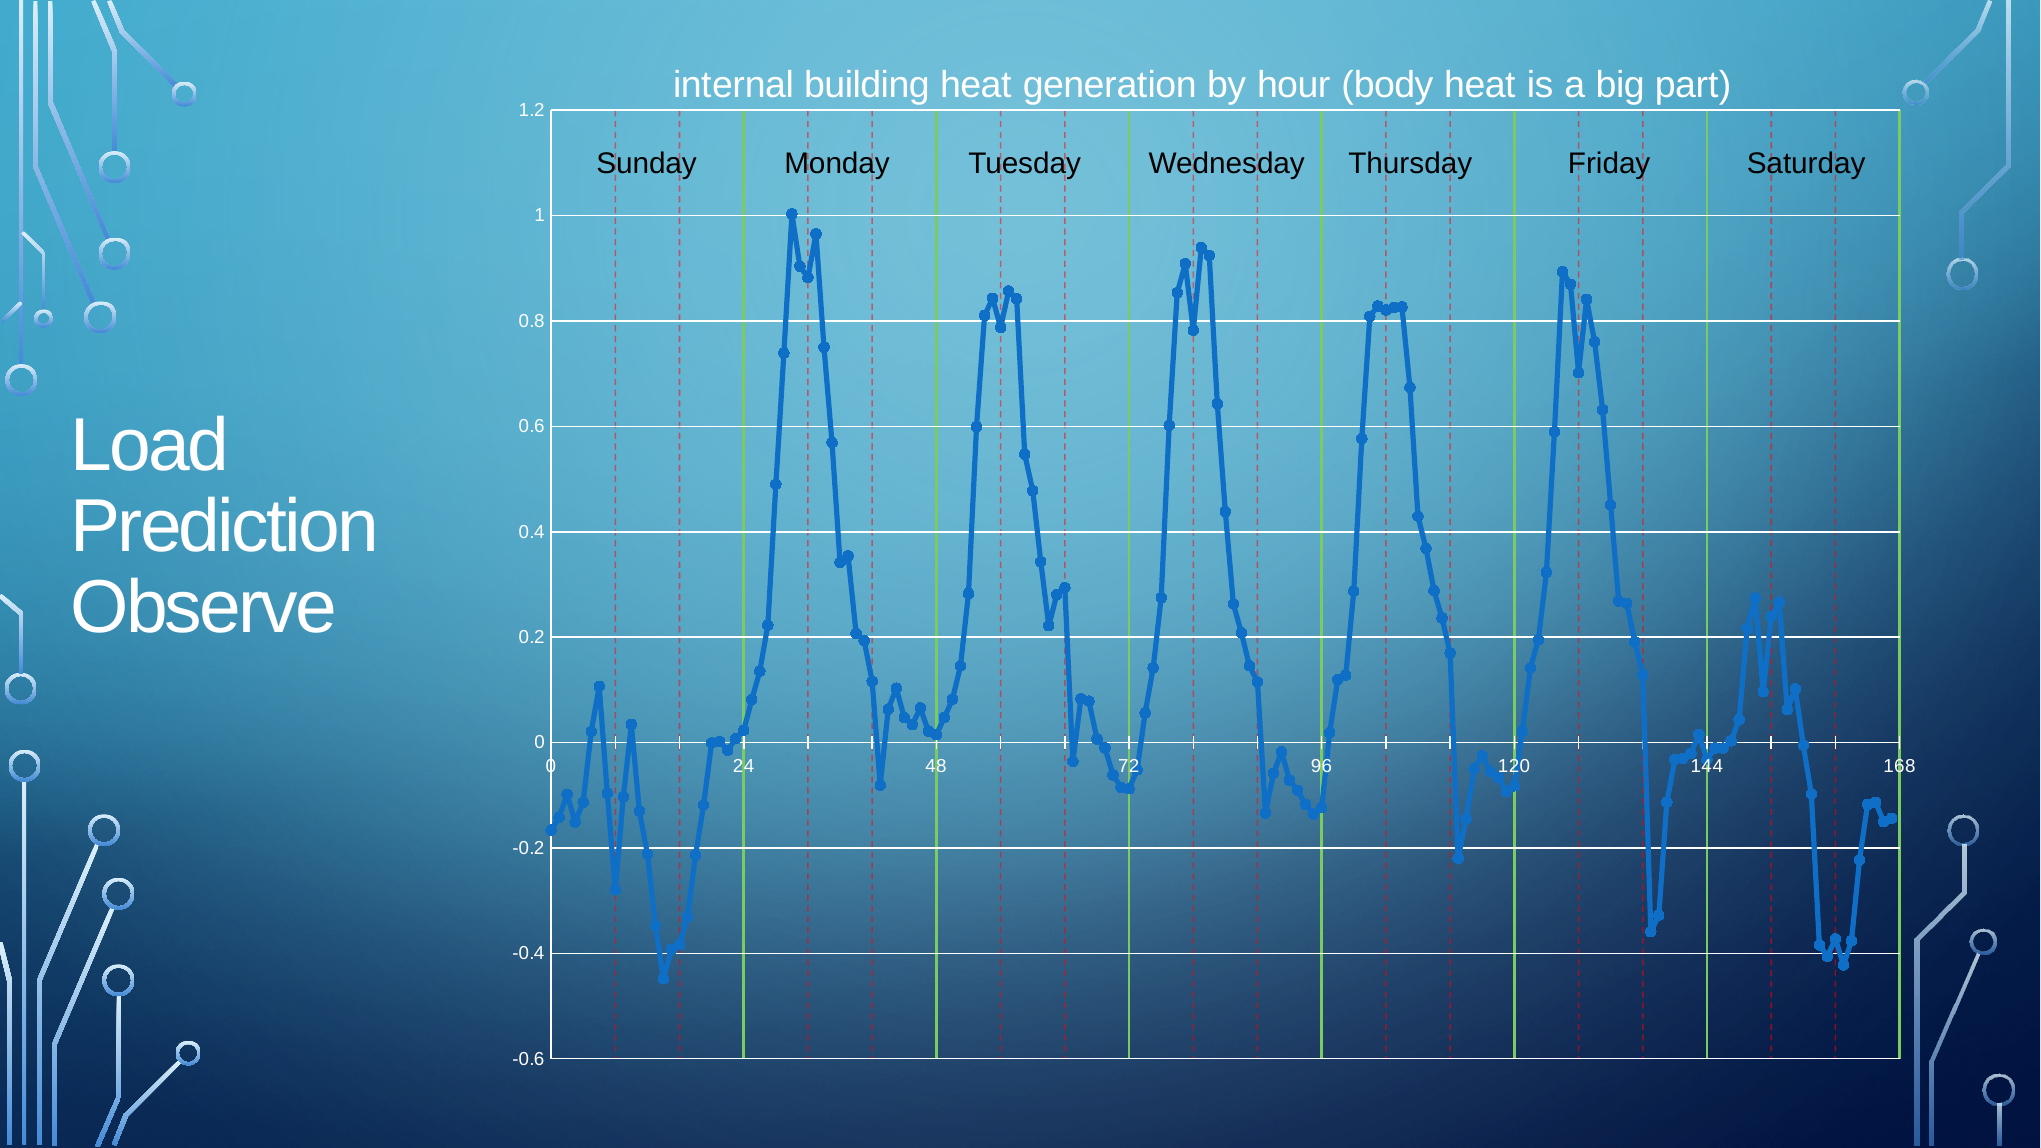

### Chart: internal building heat generation by hour (body heat is a big part)

| Category |  |
|---|---|
Sunday
Monday
Tuesday
Wednesday
Thursday
Friday
Saturday
Load Prediction Observe